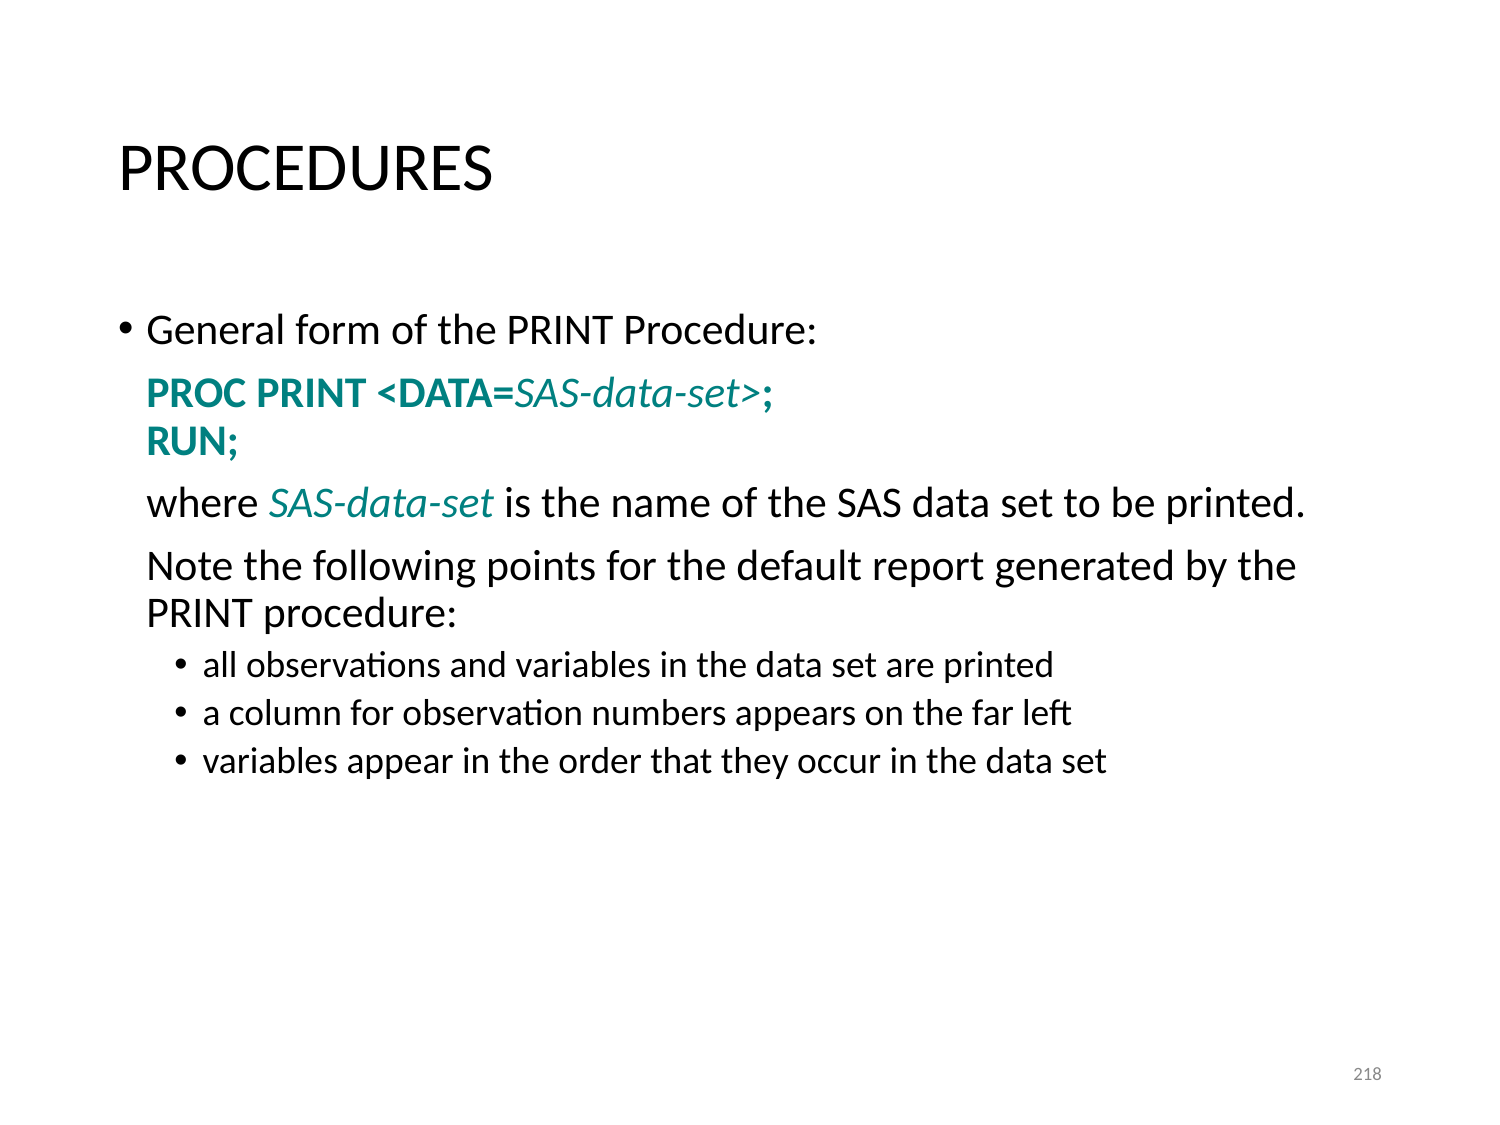

# PROCEDURES
General form of the PRINT Procedure:
	PROC PRINT <DATA=SAS-data-set>;
RUN;
	where SAS-data-set is the name of the SAS data set to be printed.
	Note the following points for the default report generated by the PRINT procedure:
all observations and variables in the data set are printed
a column for observation numbers appears on the far left
variables appear in the order that they occur in the data set

218